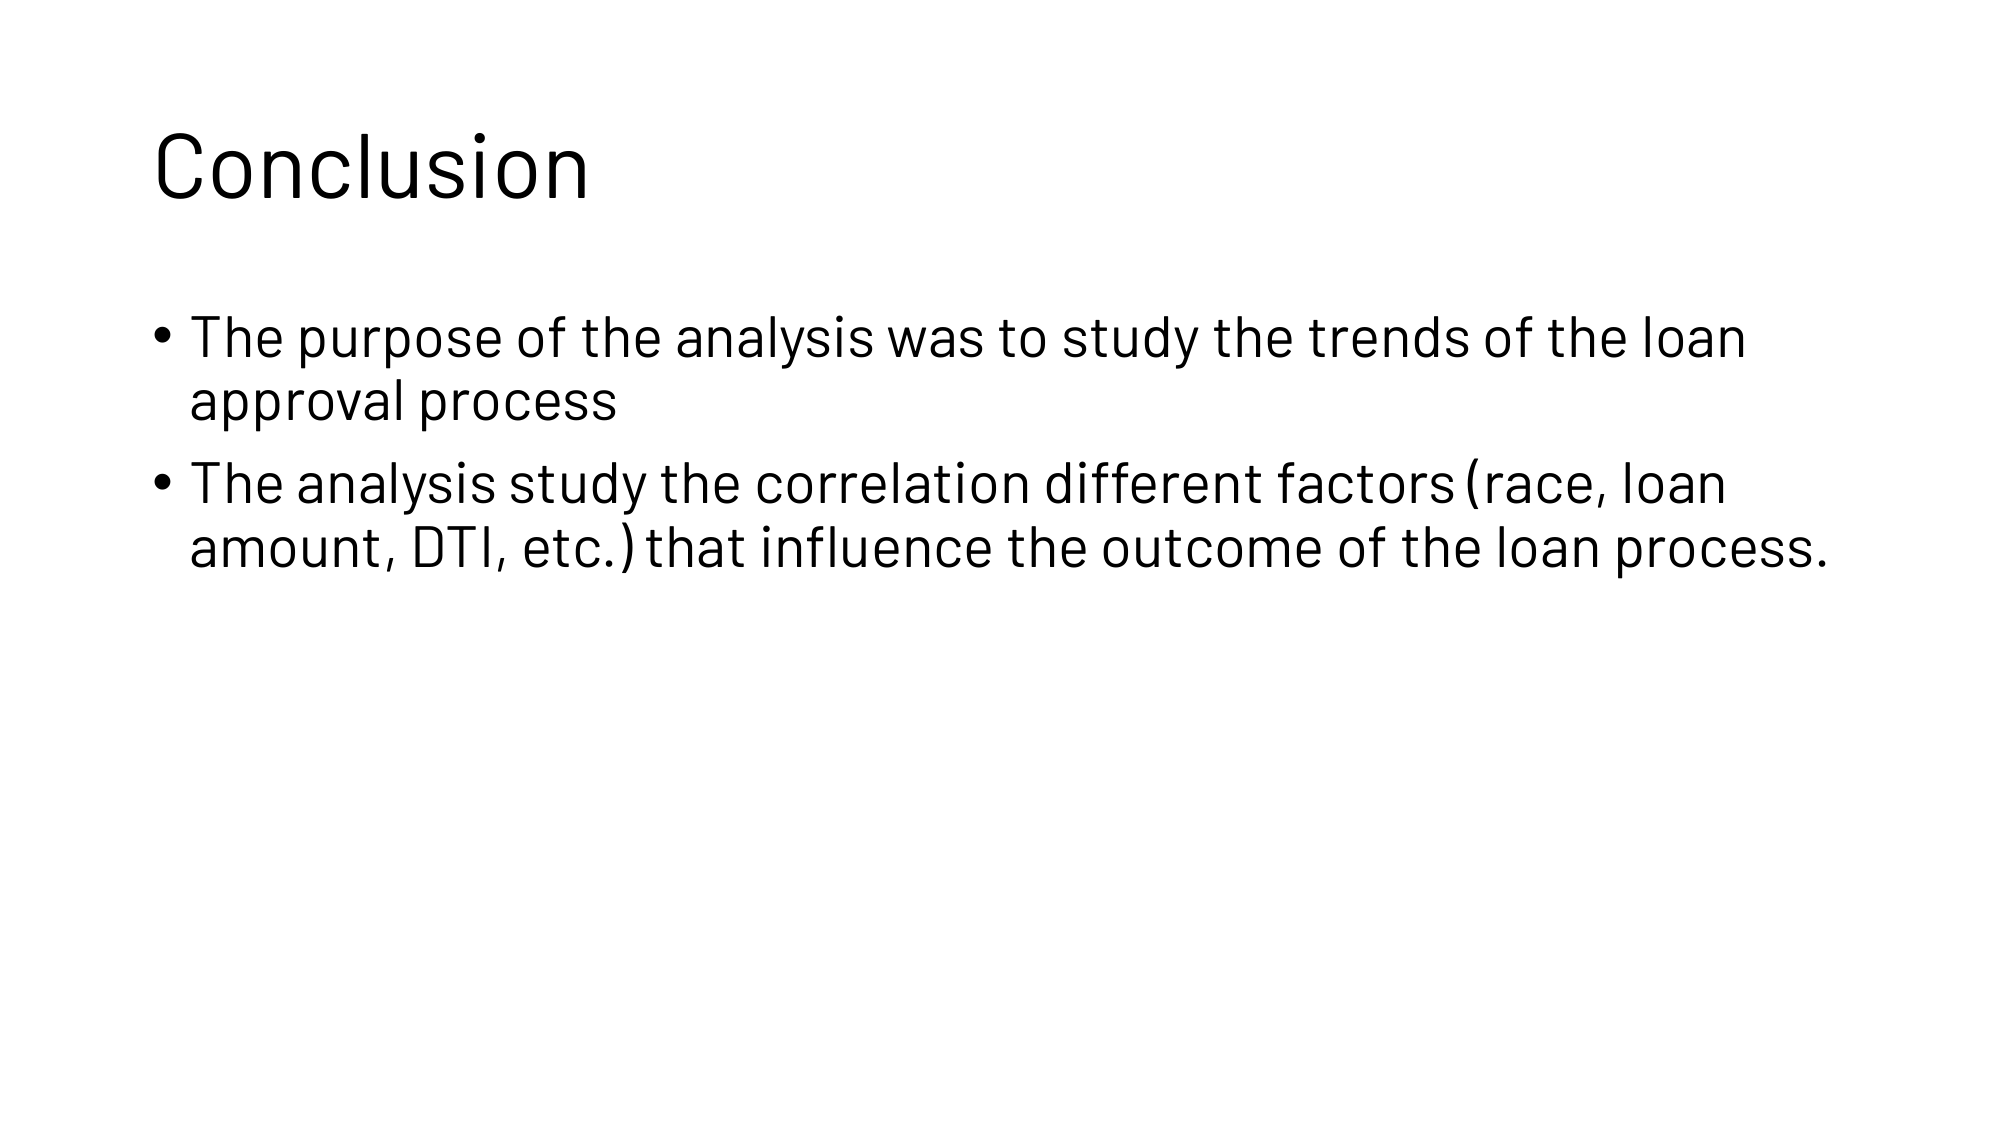

# Conclusion
The purpose of the analysis was to study the trends of the loan approval process
The analysis study the correlation different factors (race, loan amount, DTI, etc.) that influence the outcome of the loan process.